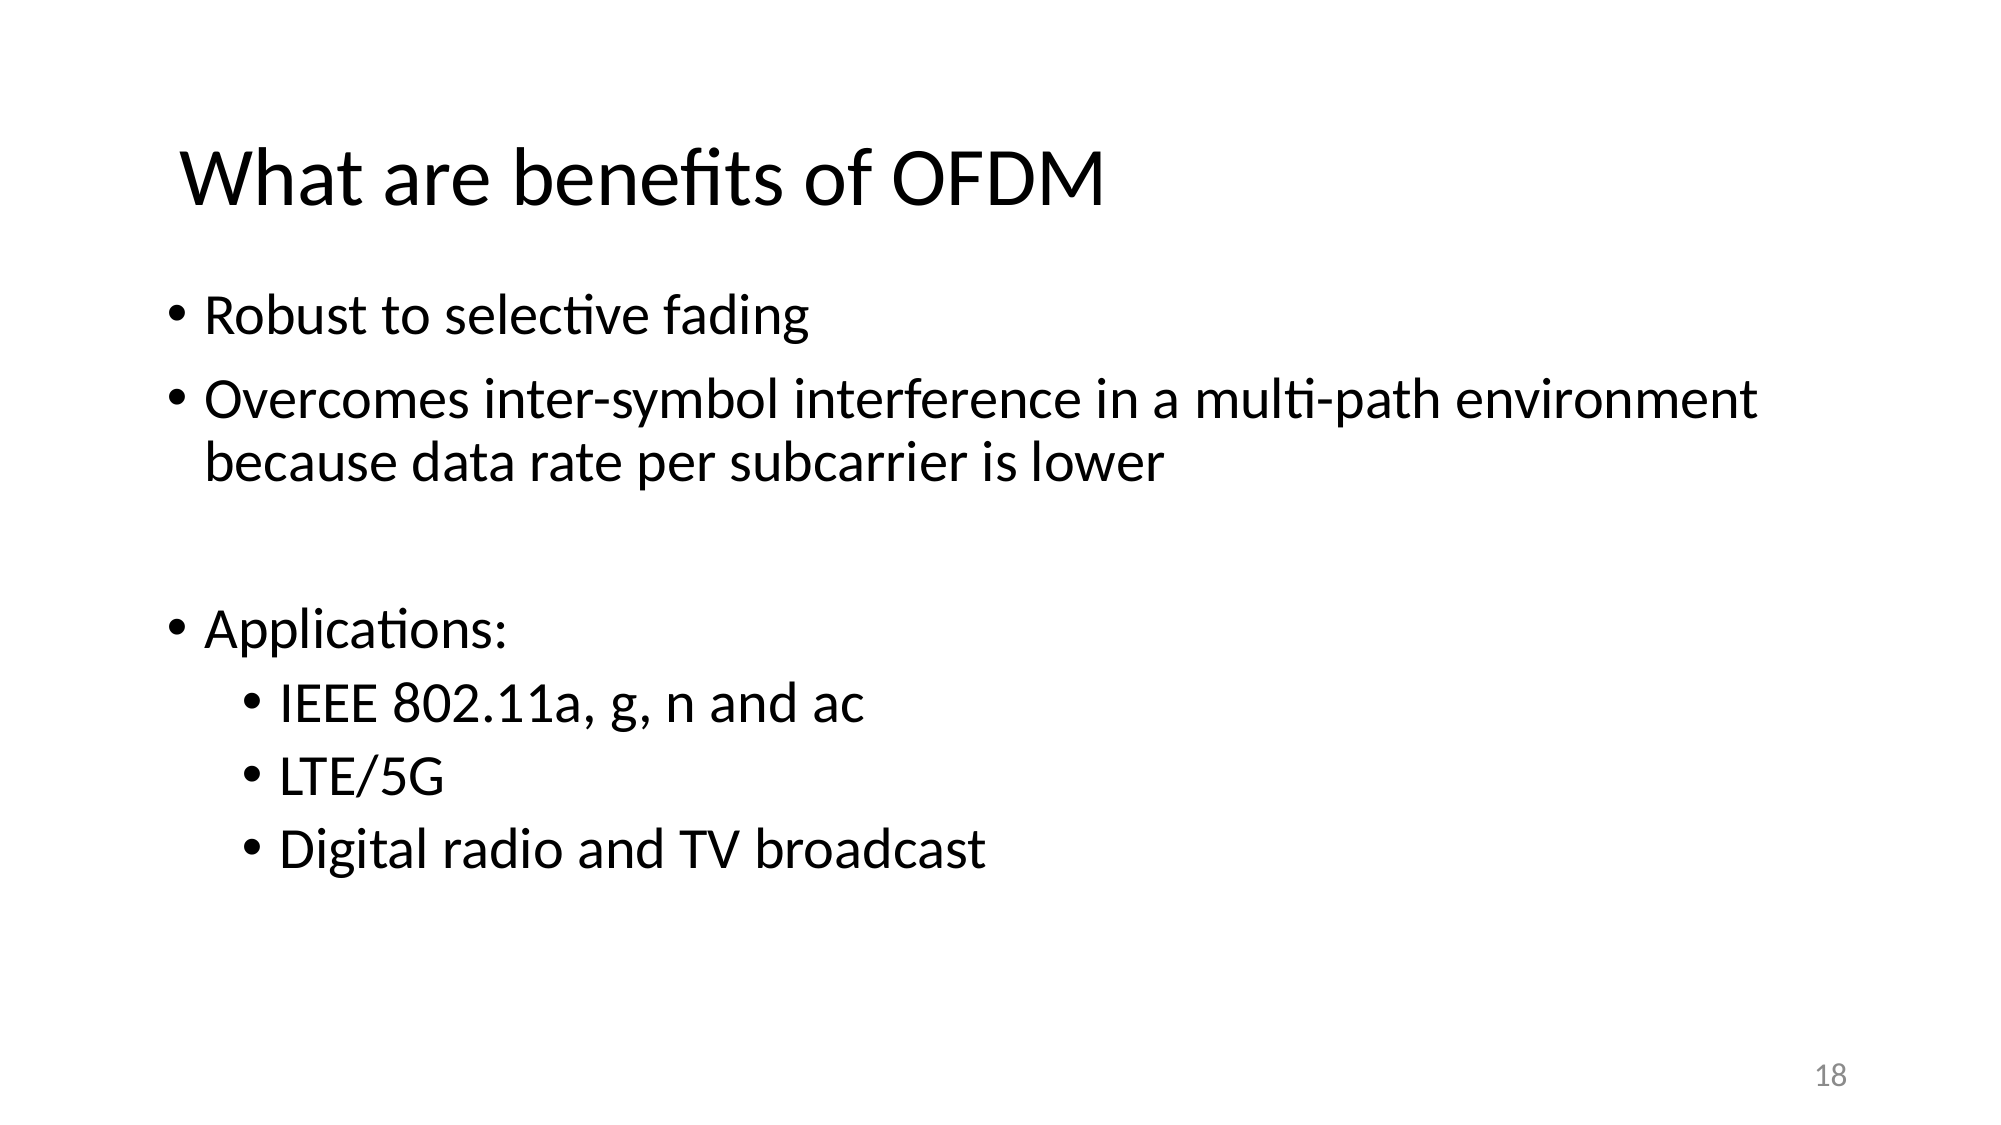

# What are benefits of OFDM
Robust to selective fading
Overcomes inter-symbol interference in a multi-path environment because data rate per subcarrier is lower

Applications:
IEEE 802.11a, g, n and ac
LTE/5G
Digital radio and TV broadcast

18